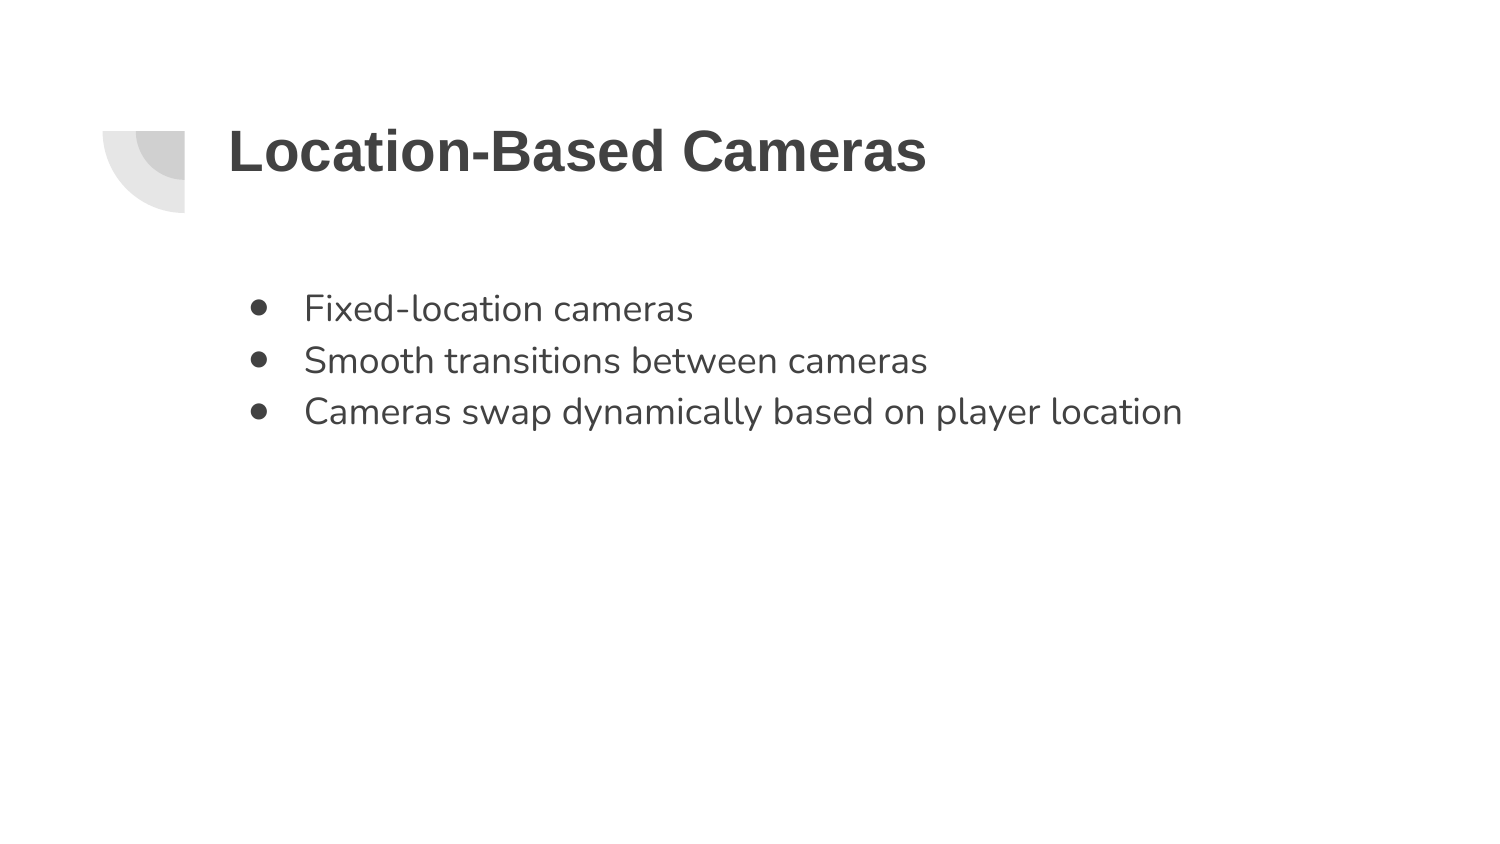

# Location-Based Cameras
Fixed-location cameras
Smooth transitions between cameras
Cameras swap dynamically based on player location